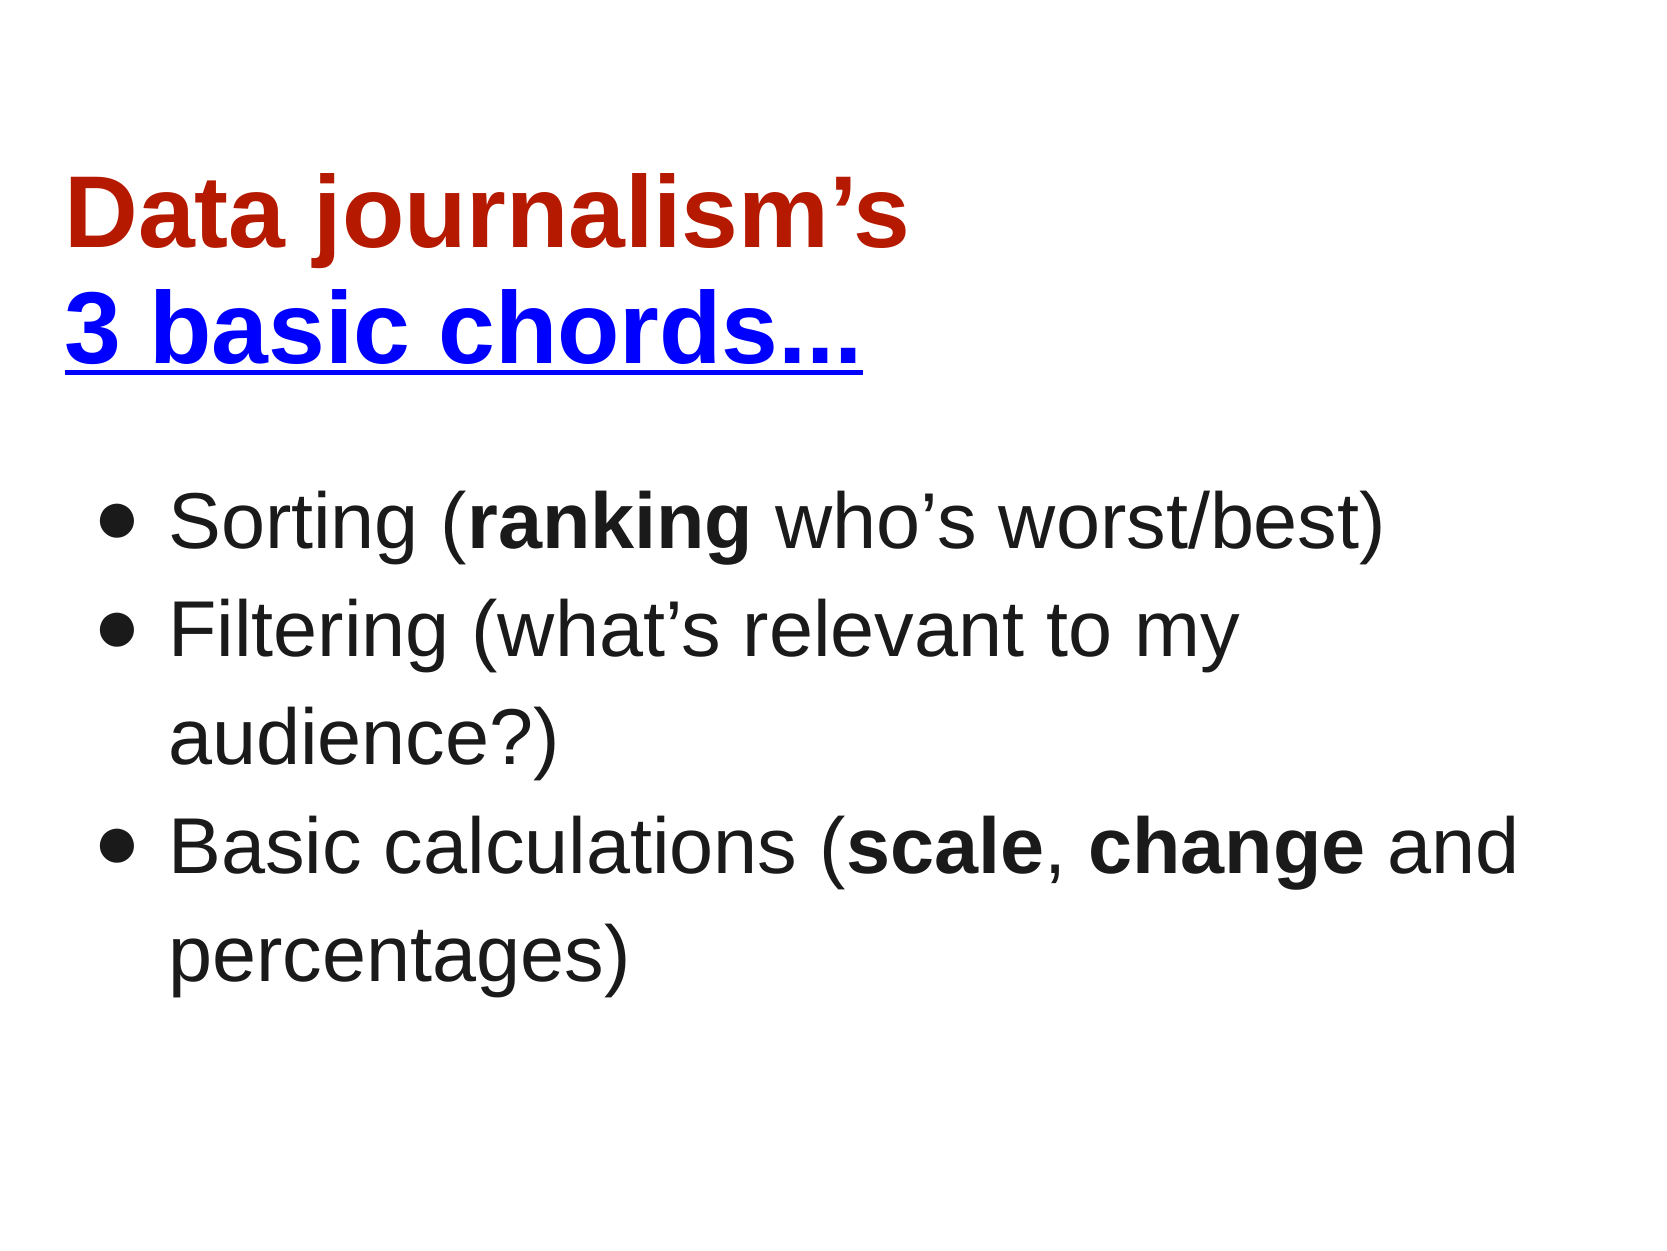

Data journalism’s 3 basic chords...
Sorting (ranking who’s worst/best)
Filtering (what’s relevant to my audience?)
Basic calculations (scale, change and percentages)